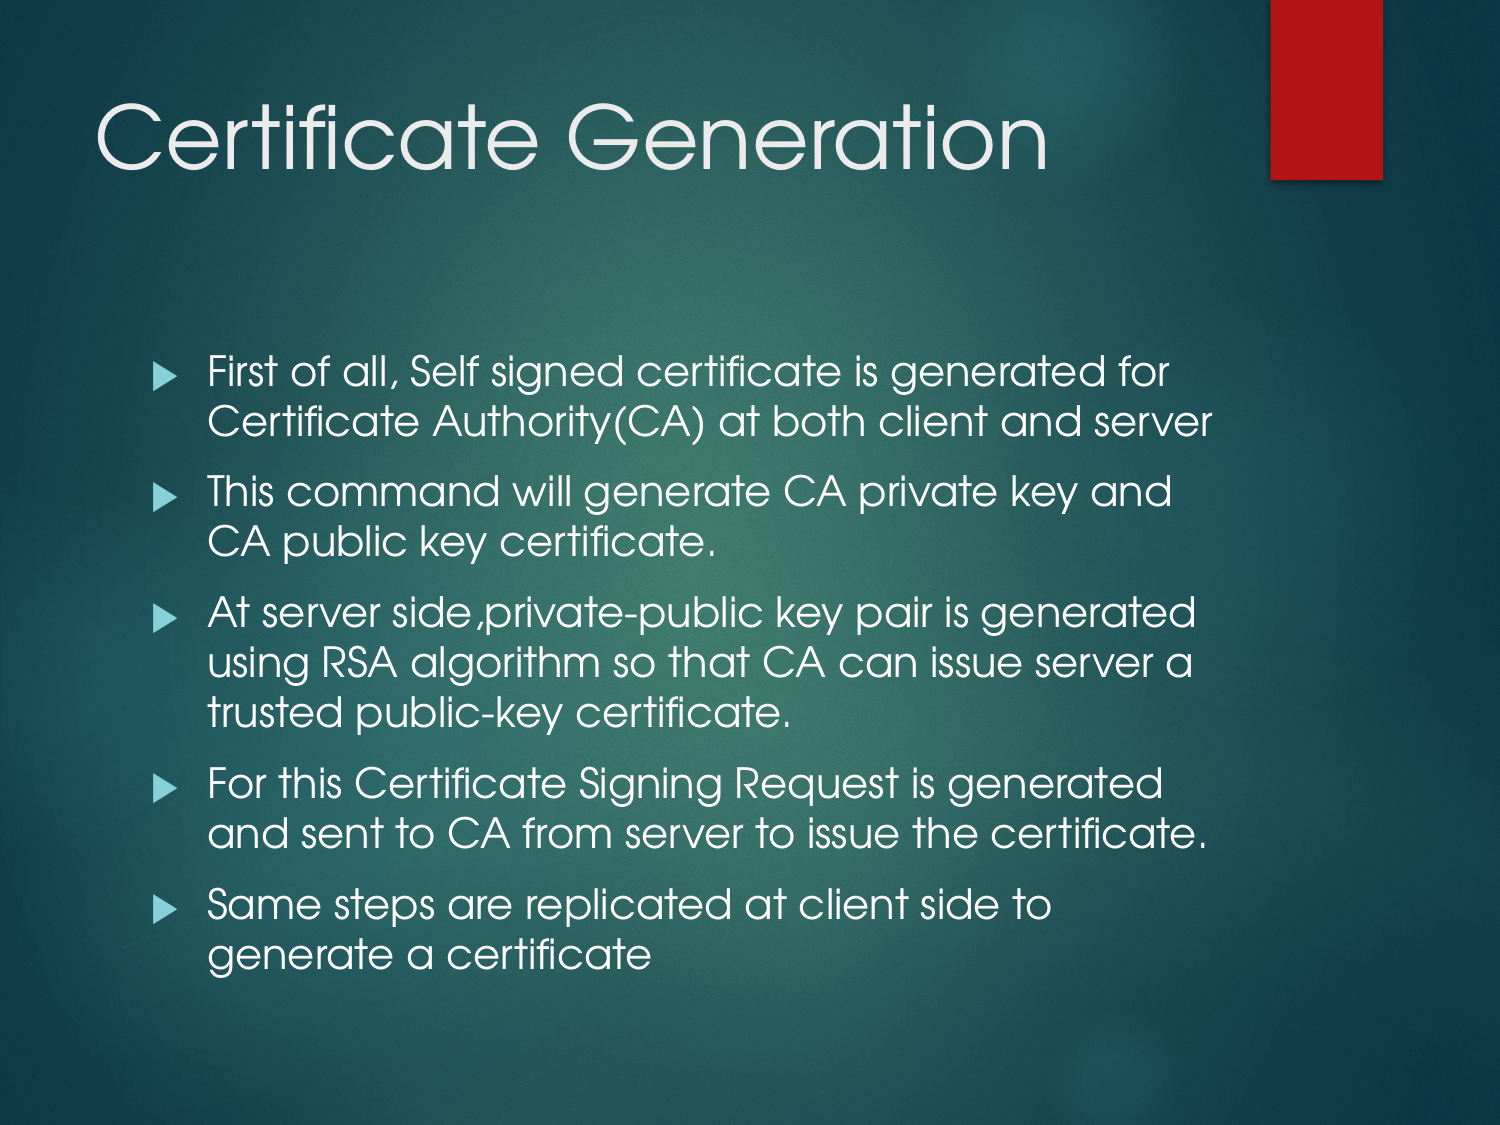

# Certificate Generation
First of all, Self signed certificate is generated for Certificate Authority(CA) at both client and server
This command will generate CA private key and CA public key certificate.
At server side,private-public key pair is generated using RSA algorithm so that CA can issue server a trusted public-key certificate.
For this Certificate Signing Request is generated and sent to CA from server to issue the certificate.
Same steps are replicated at client side to generate a certificate